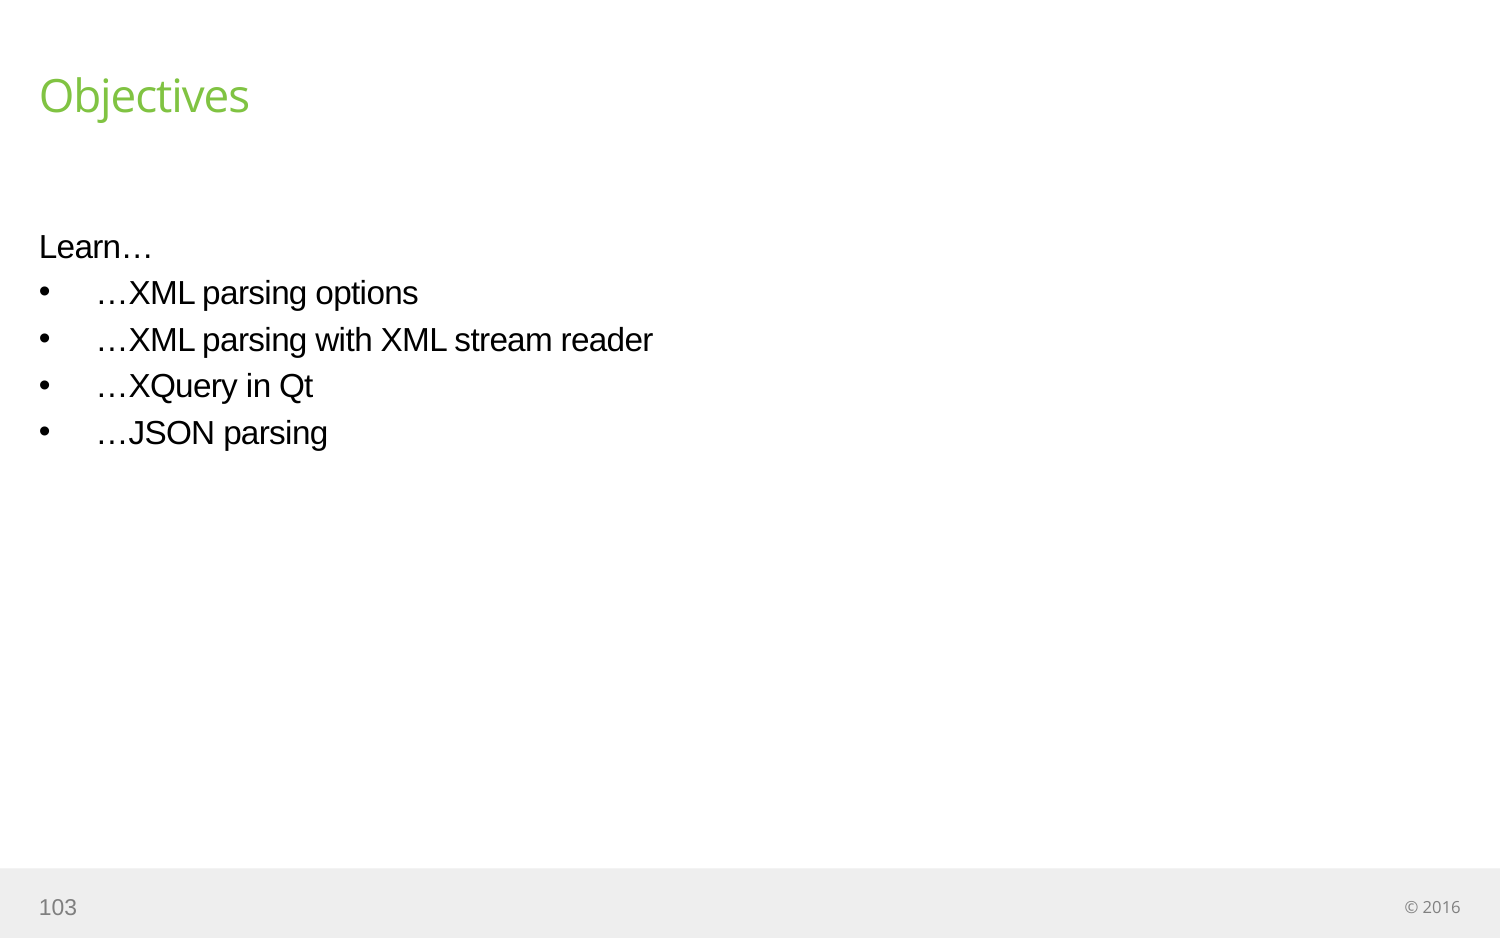

# Objectives
Learn…
…XML parsing options
…XML parsing with XML stream reader
…XQuery in Qt
…JSON parsing
103
© 2016